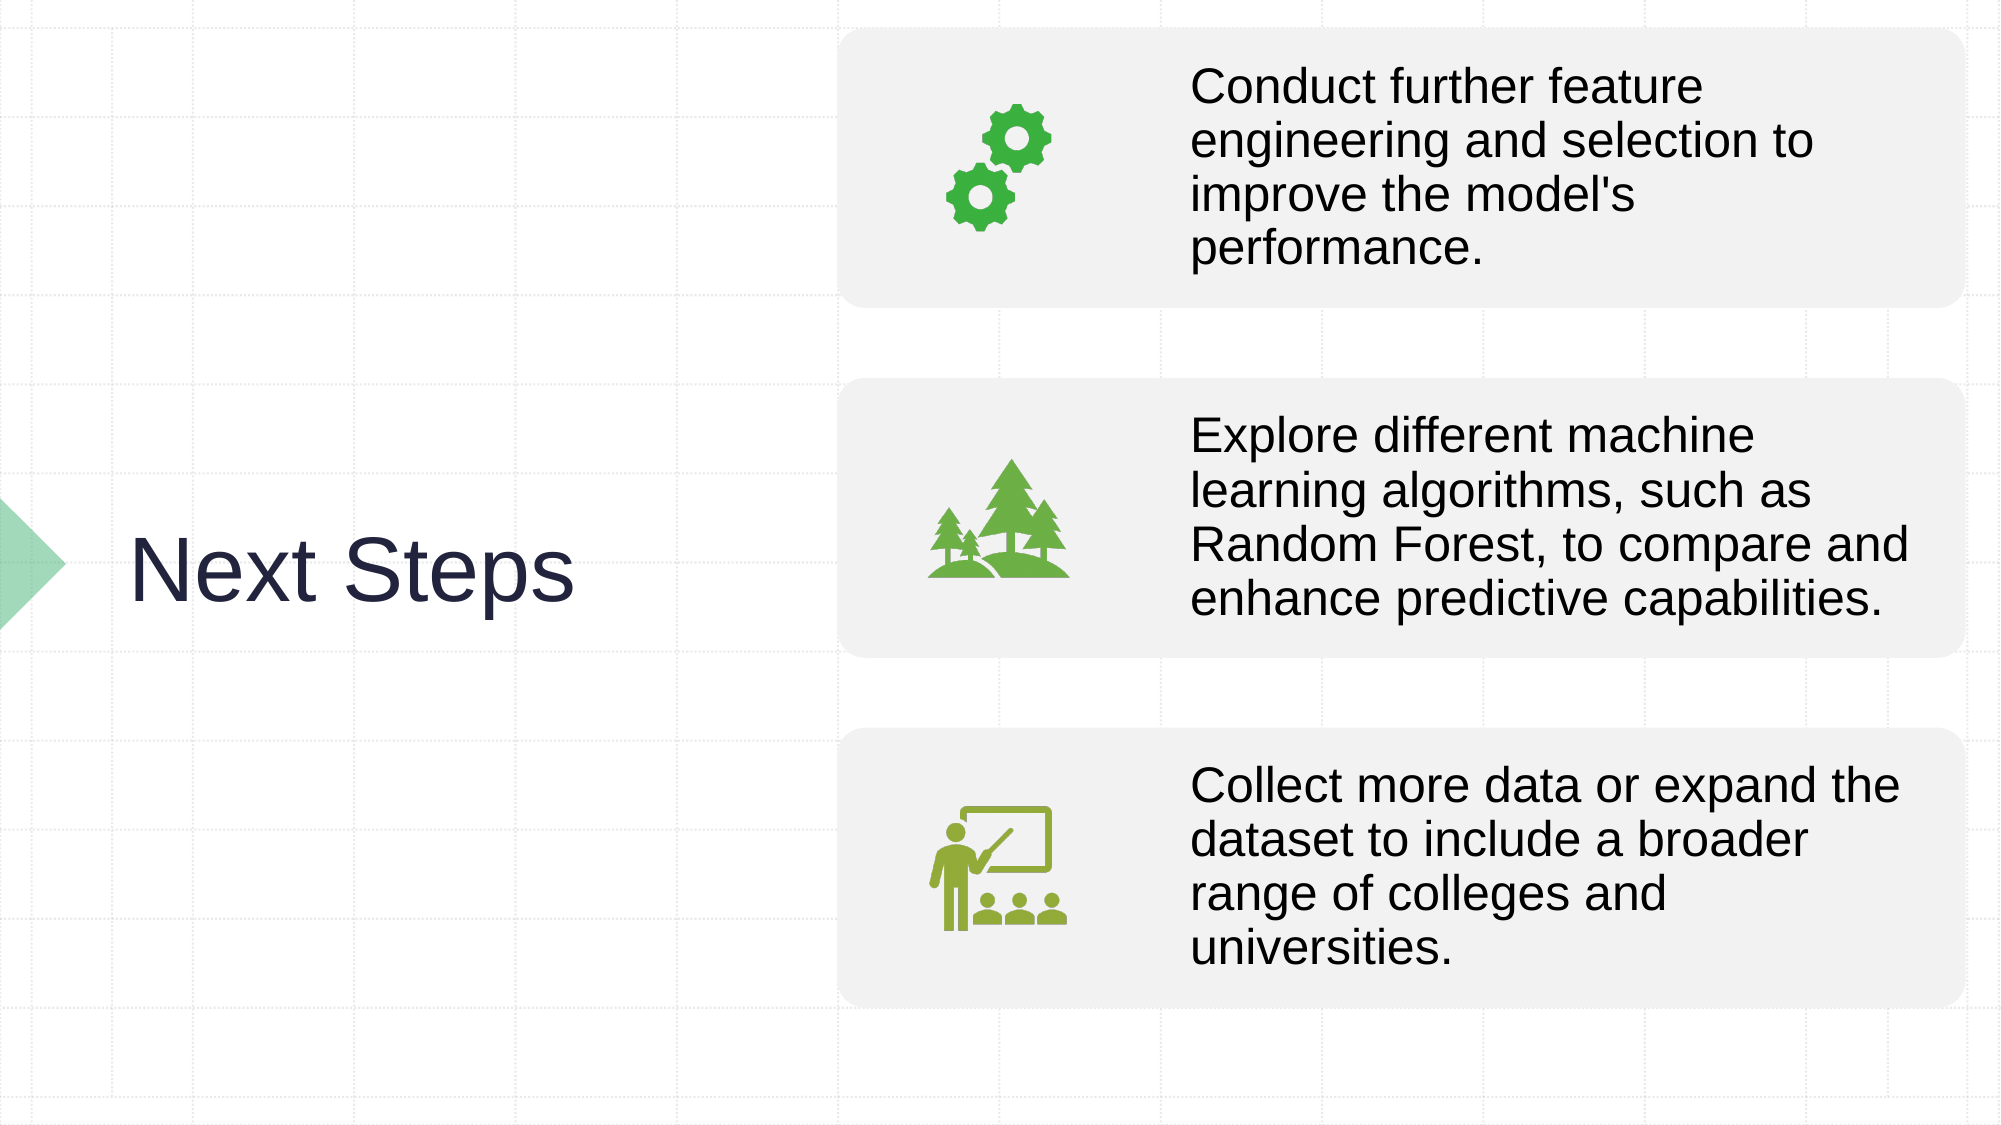

Conduct further feature engineering and selection to improve the model's performance.
Explore different machine learning algorithms, such as Random Forest, to compare and enhance predictive capabilities.
Collect more data or expand the dataset to include a broader range of colleges and universities.
# Next Steps